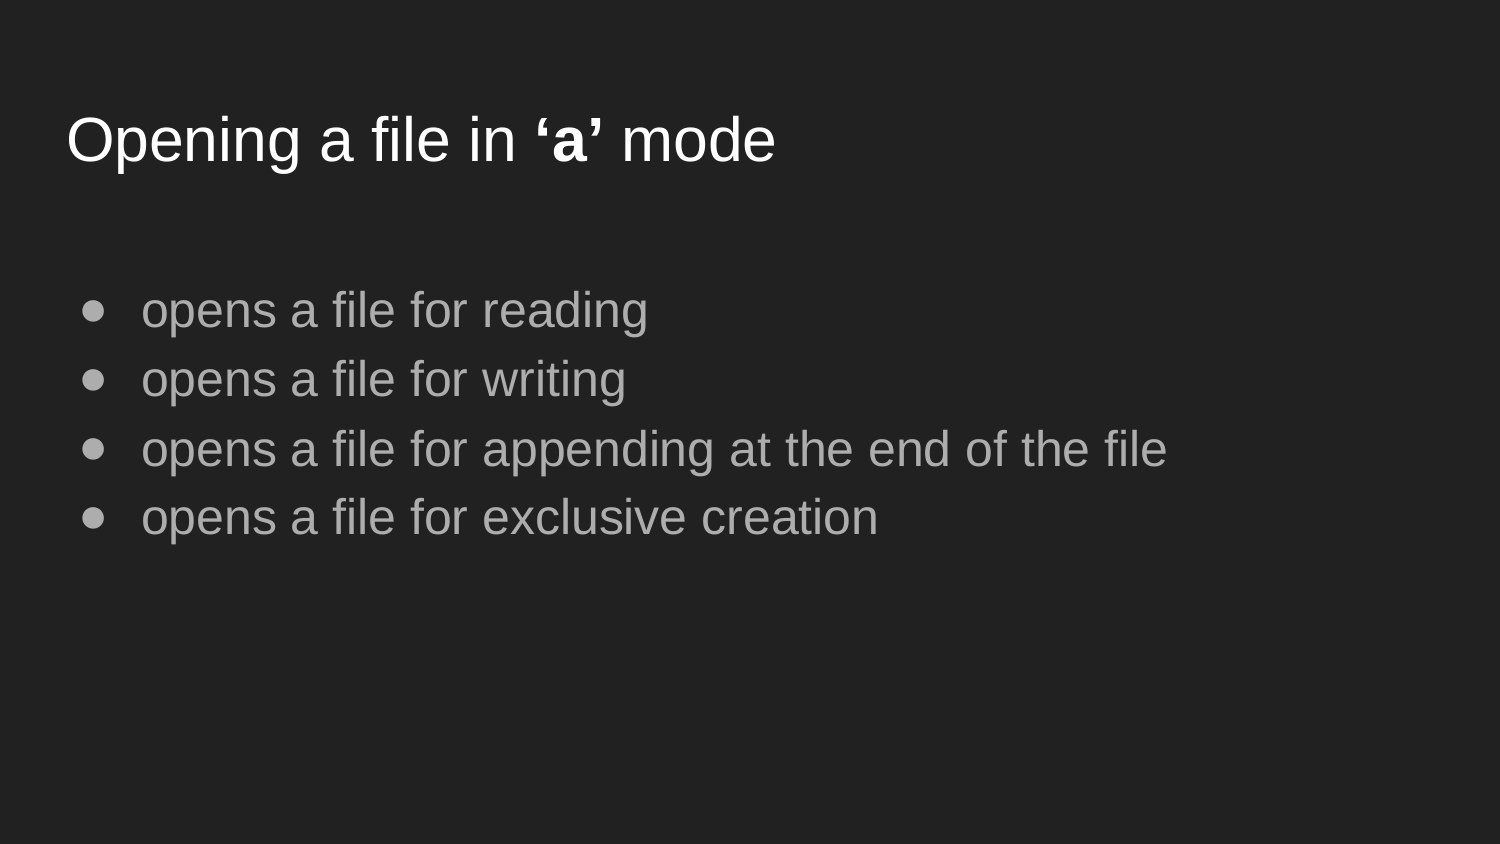

# Opening a file in ‘a’ mode

opens a file for reading
opens a file for writing
opens a file for appending at the end of the file
opens a file for exclusive creation